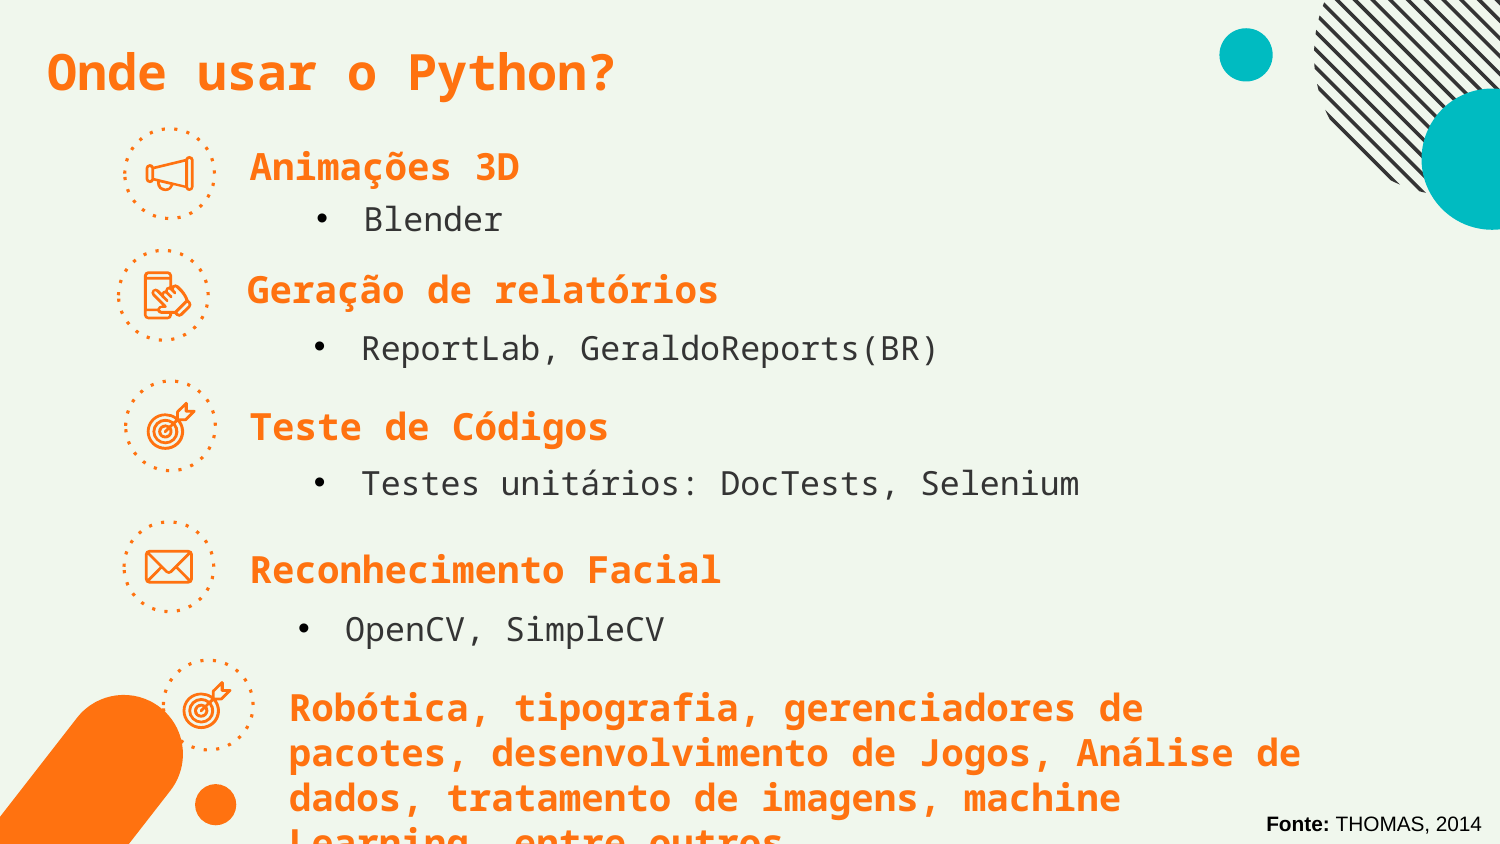

# Onde usar o Python?
Animações 3D

Blender

Geração de relatórios
ReportLab, GeraldoReports(BR)

Teste de Códigos
Testes unitários: DocTests, Selenium

Reconhecimento Facial
OpenCV, SimpleCV

Robótica, tipografia, gerenciadores de pacotes, desenvolvimento de Jogos, Análise de dados, tratamento de imagens, machine Learning, entre outros.

Fonte: THOMAS, 2014